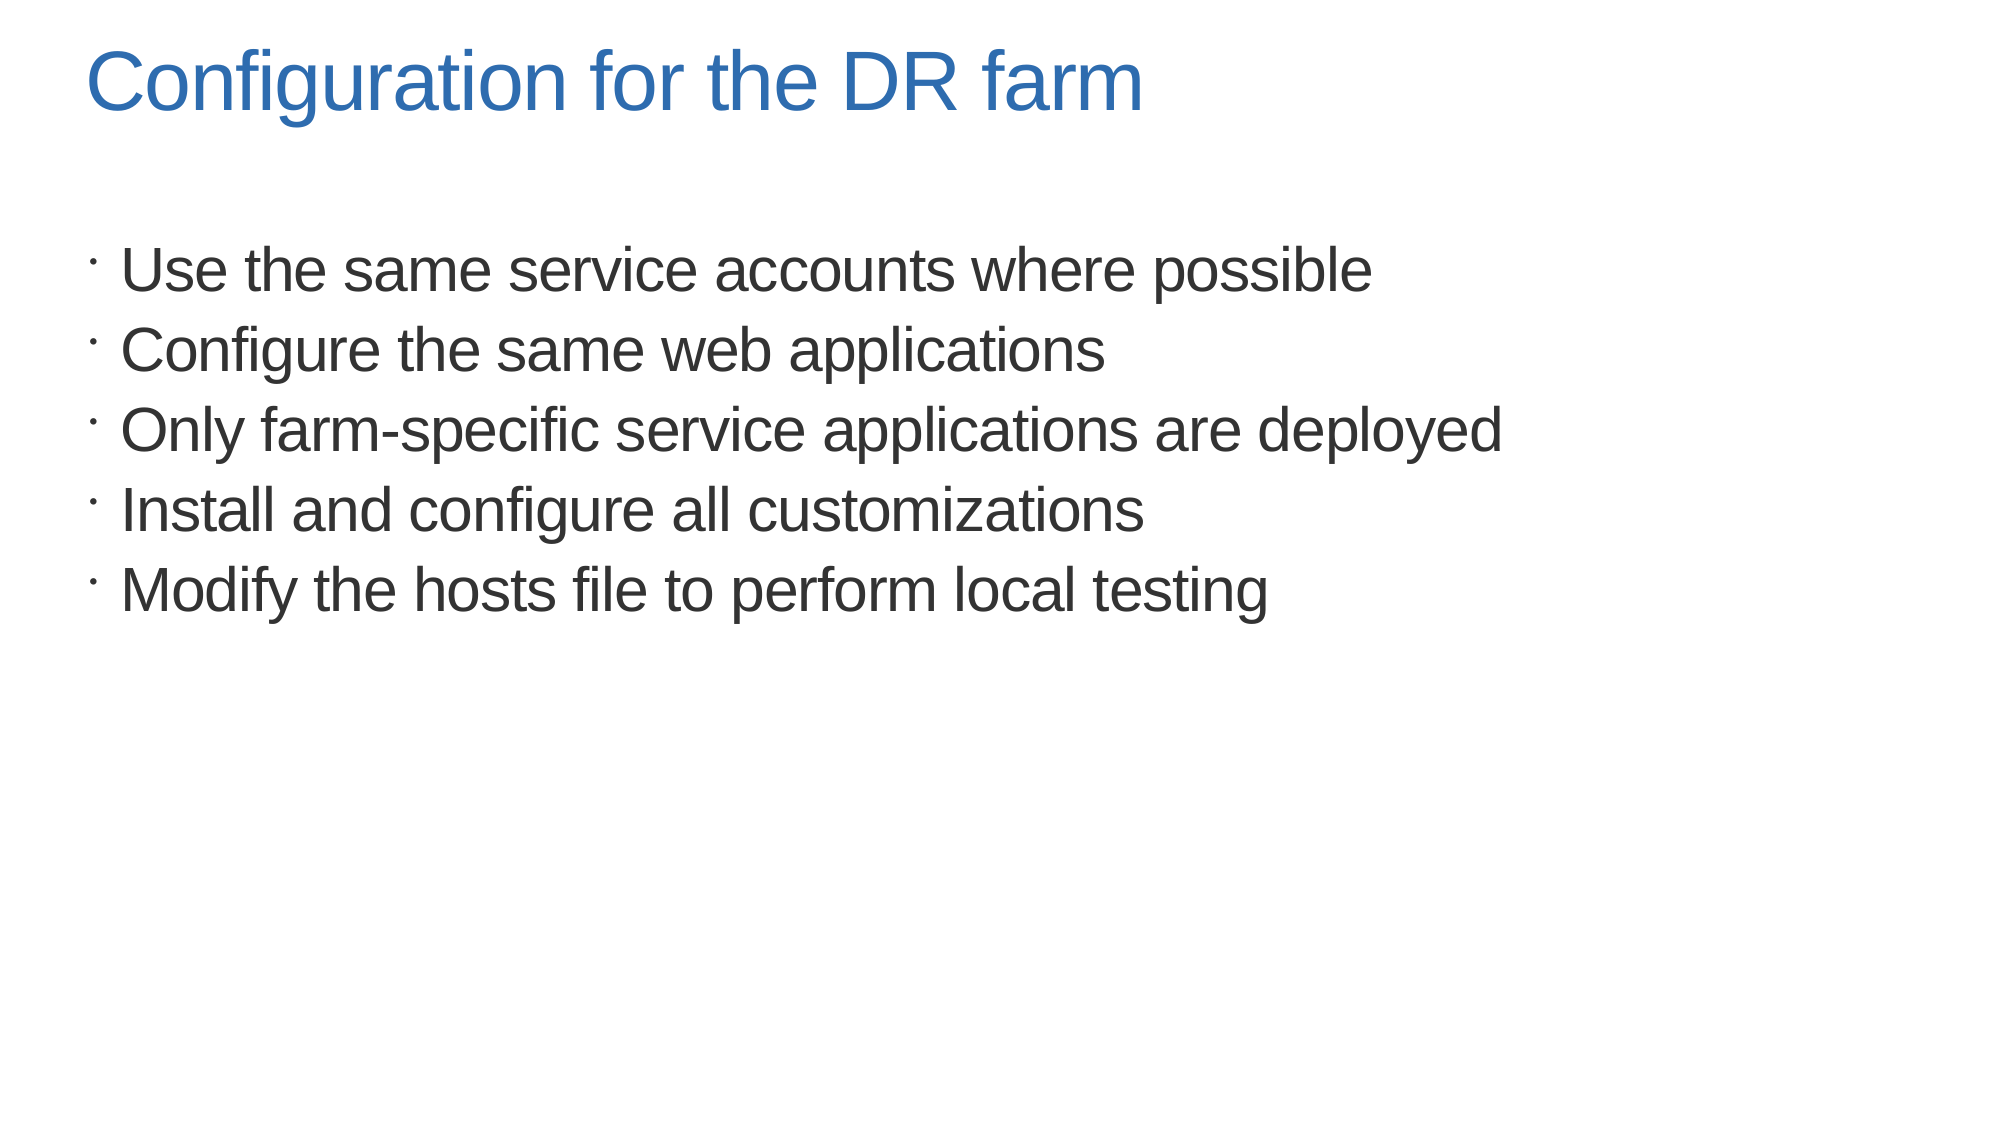

# Configuration for the DR farm
Use the same service accounts where possible
Configure the same web applications
Only farm-specific service applications are deployed
Install and configure all customizations
Modify the hosts file to perform local testing